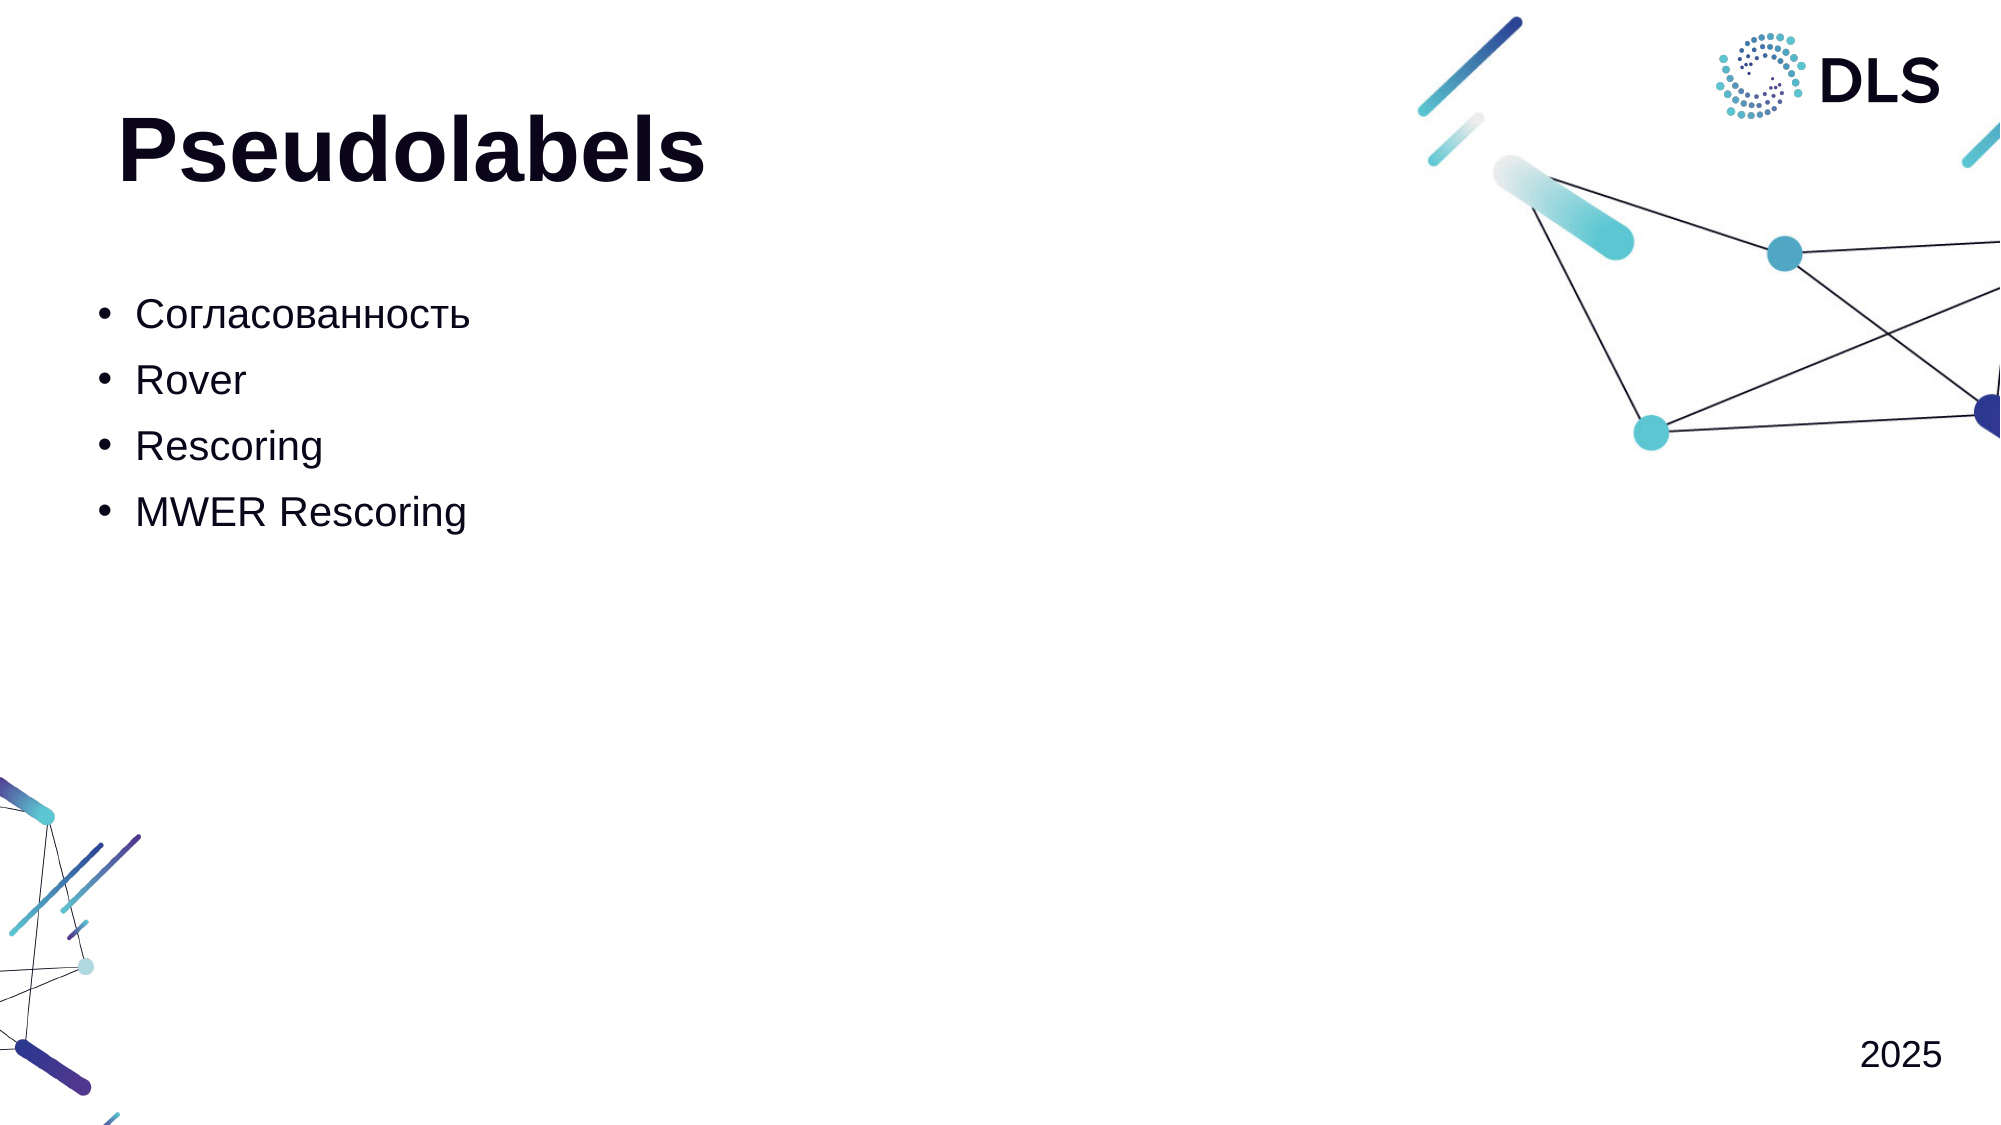

# Pseudolabels
Согласованность
Rover
Rescoring
MWER Rescoring
2025